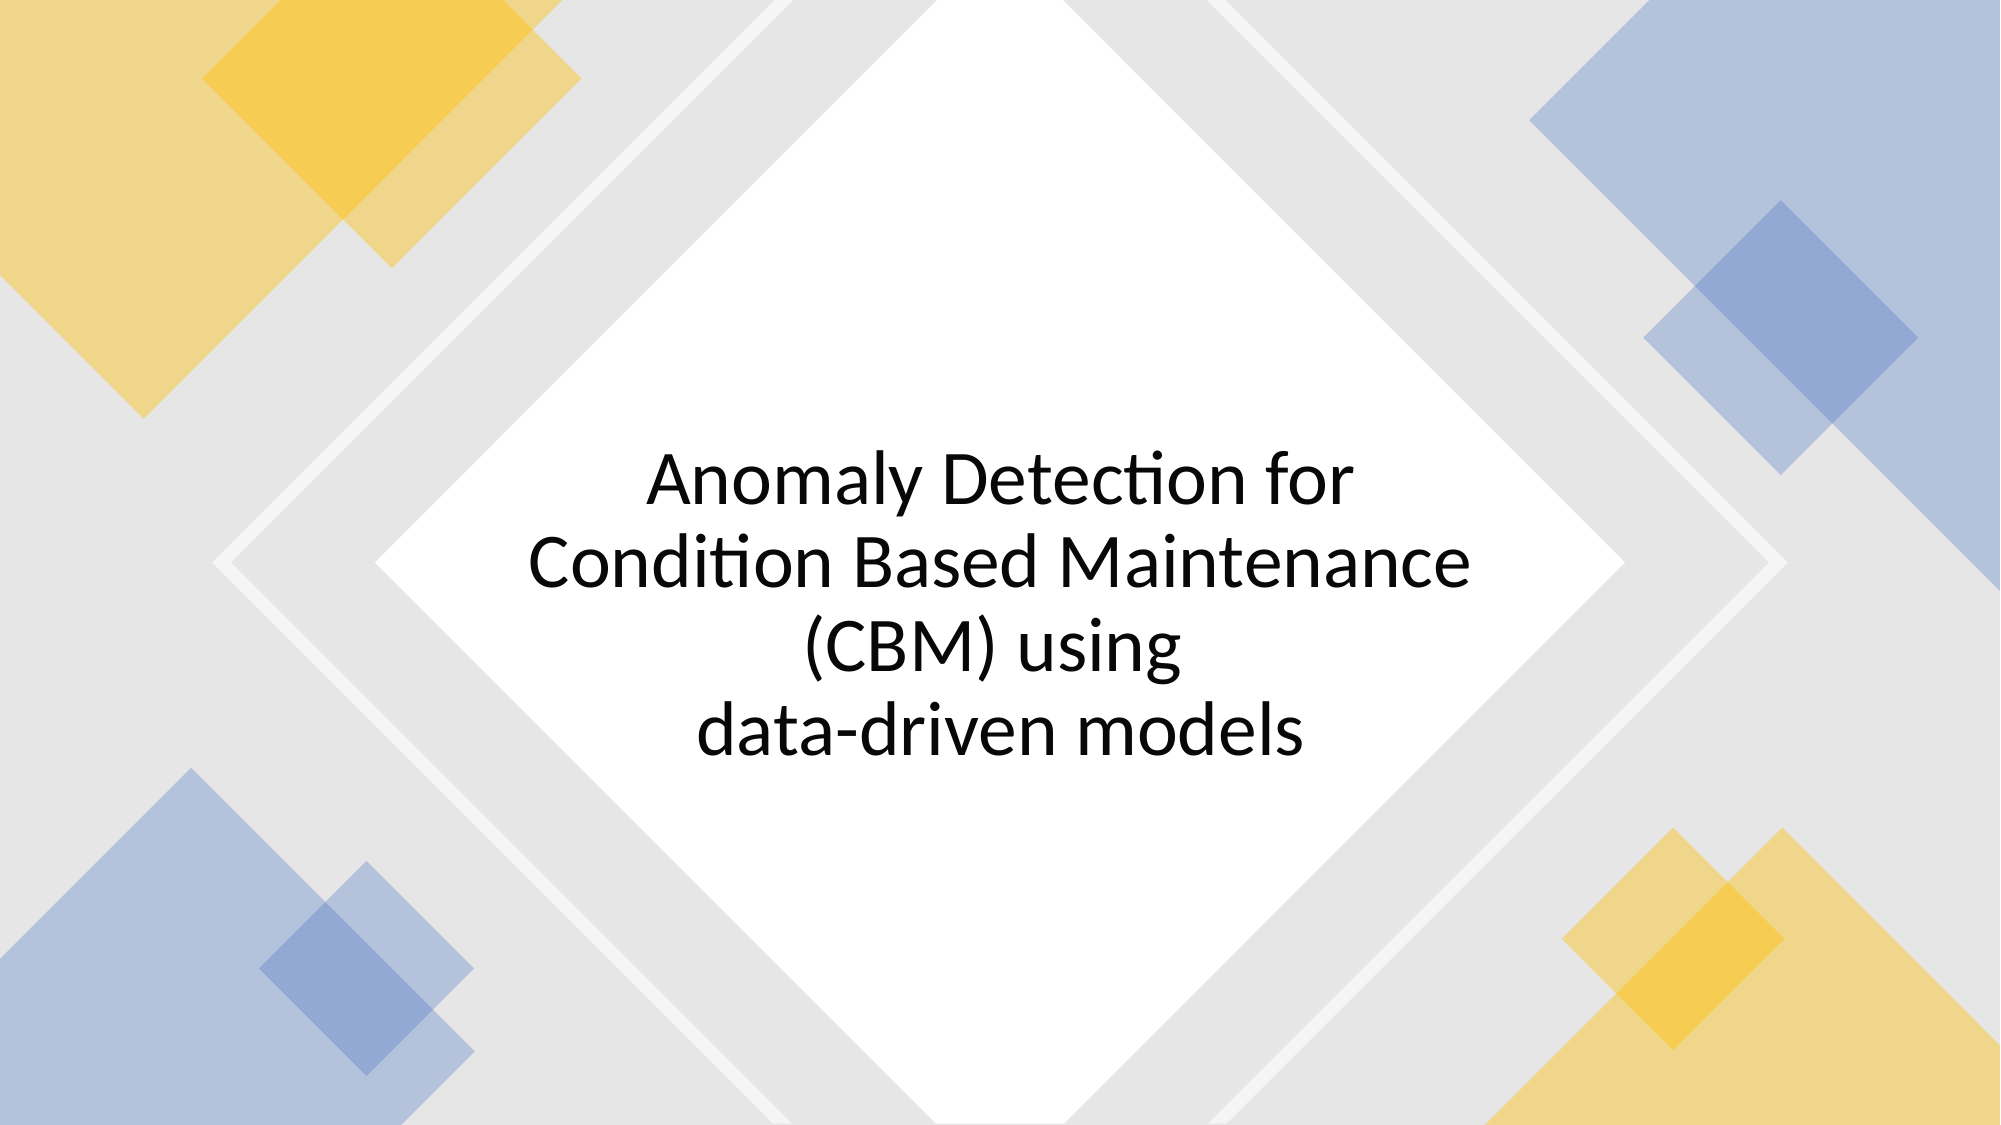

# Anomaly Detection for Condition Based Maintenance (CBM) using data-driven models

1